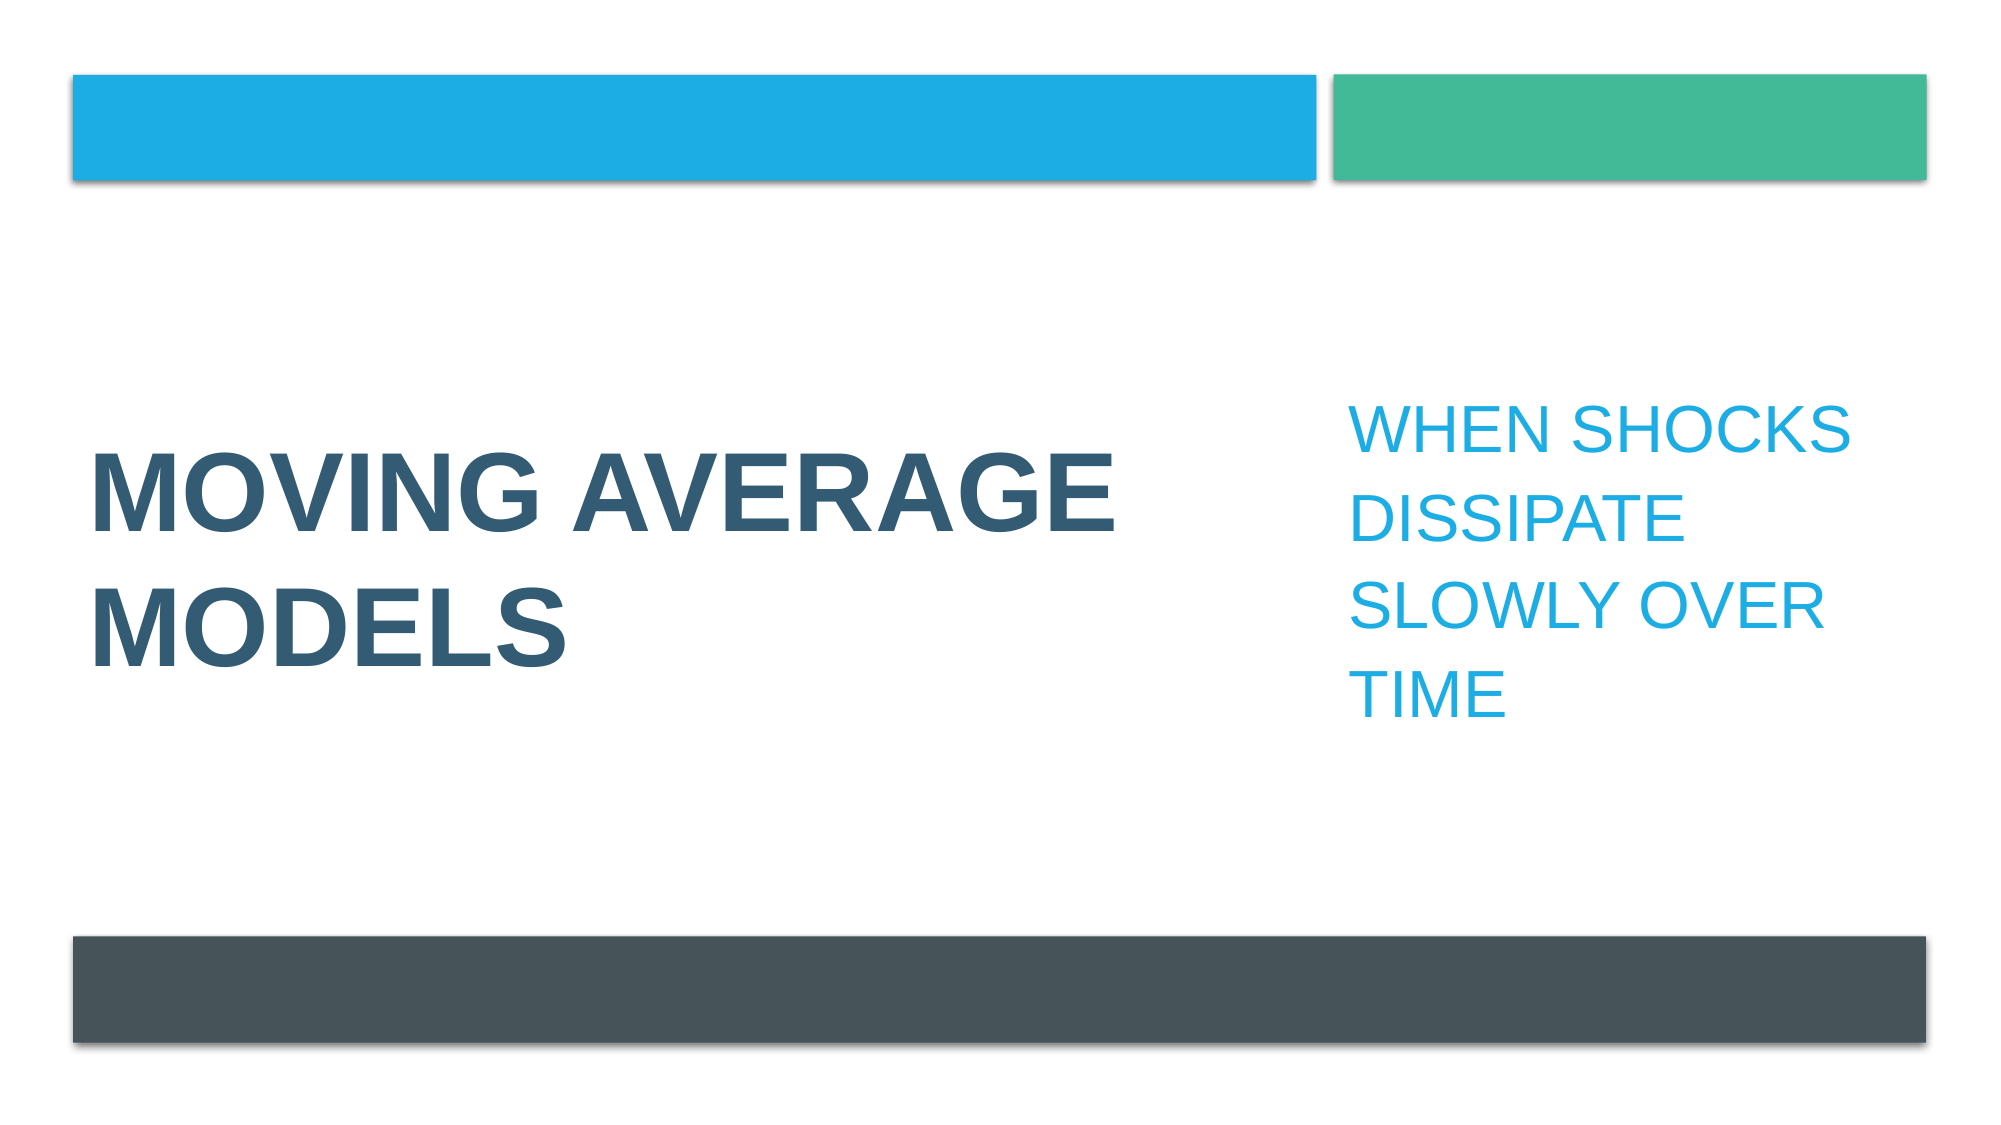

# Moving average models
When shocks dissipate slowly over time